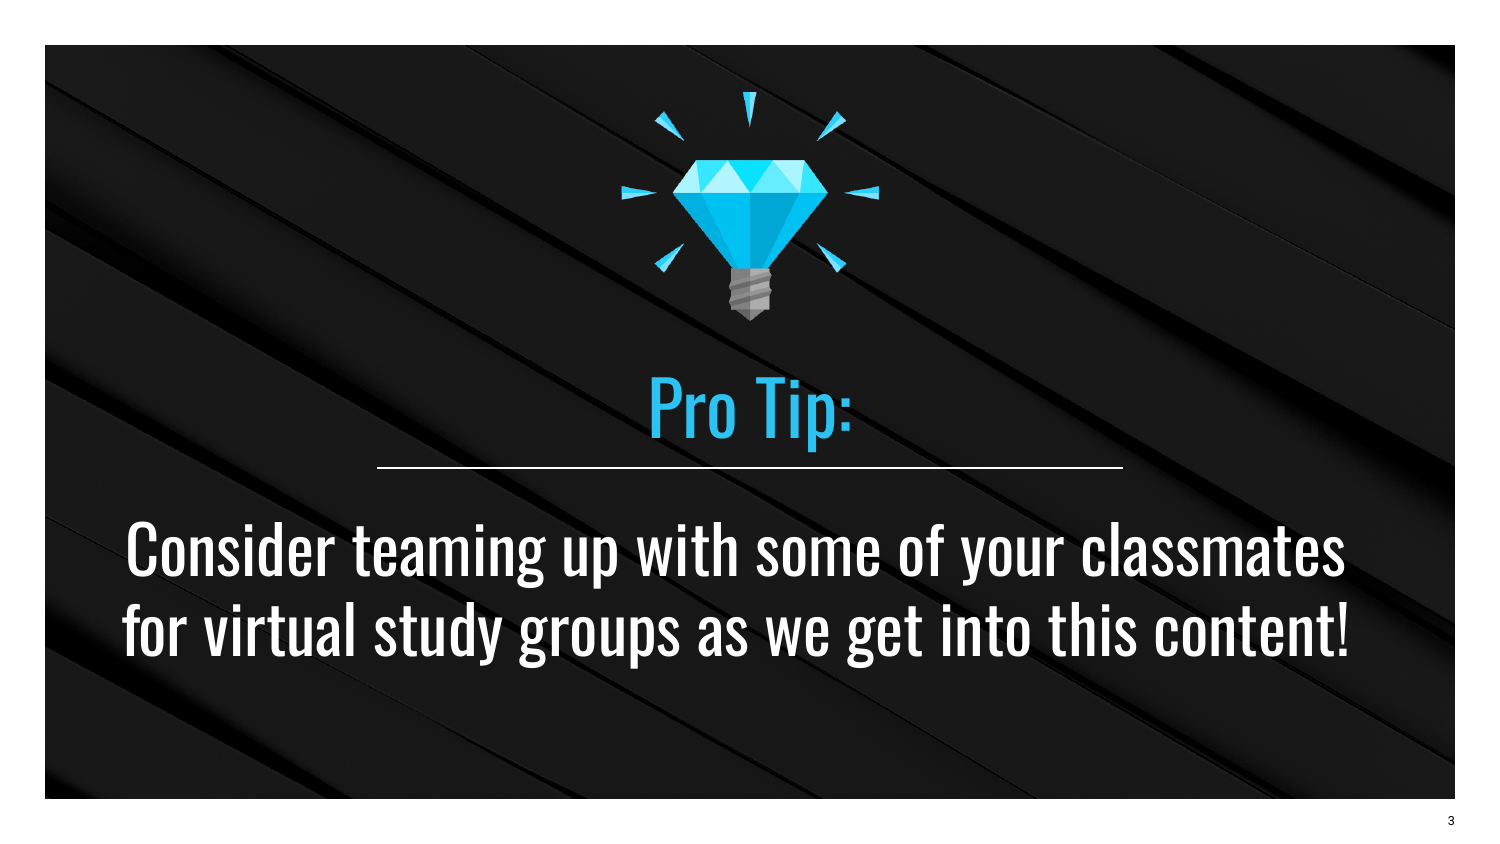

# Consider teaming up with some of your classmates for virtual study groups as we get into this content!